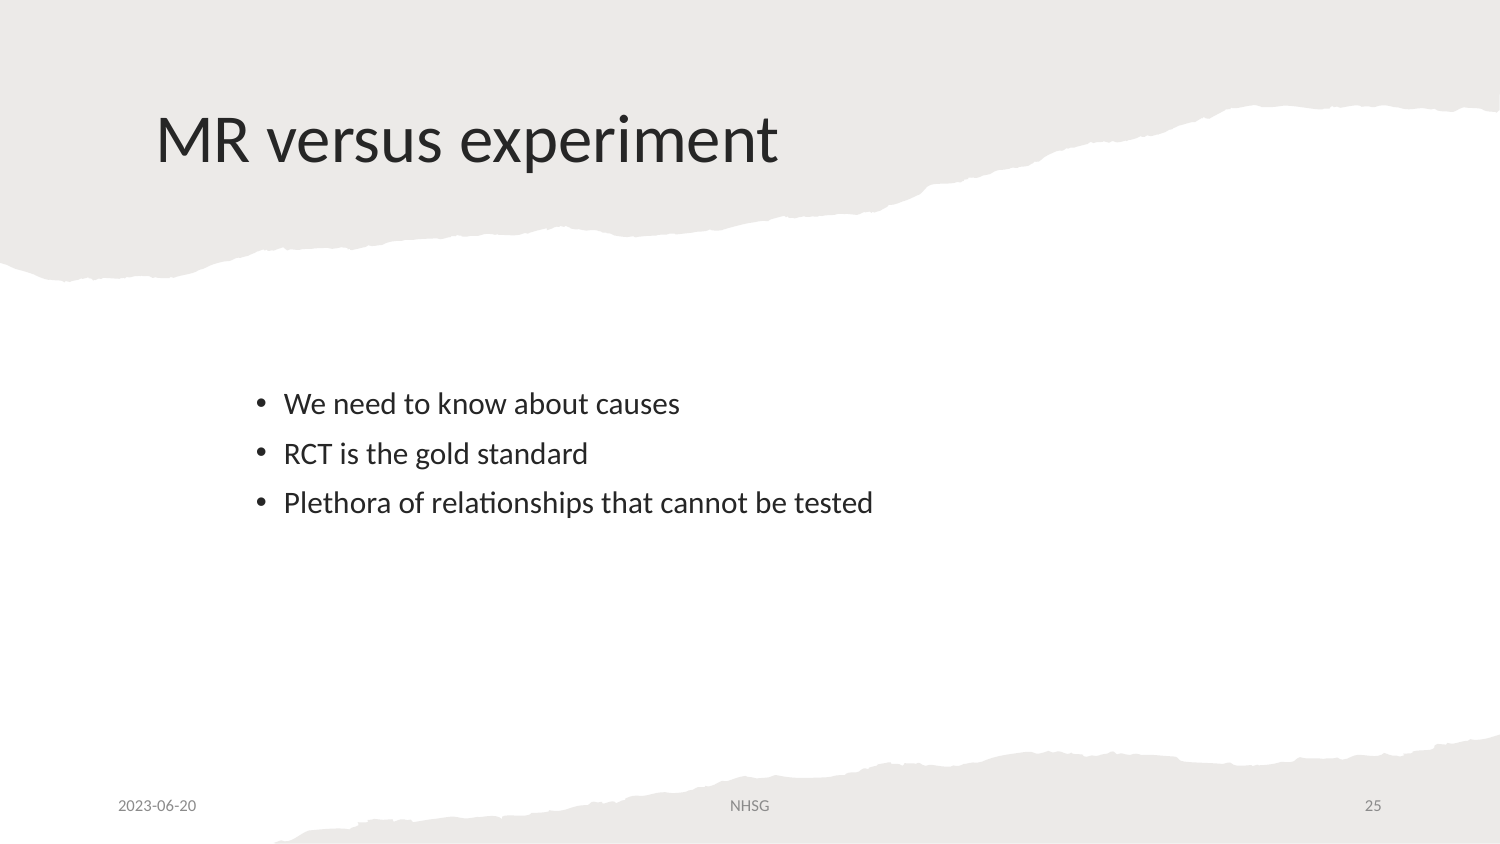

# MR versus experiment
We need to know about causes
RCT is the gold standard
Plethora of relationships that cannot be tested

2023-06-20
NHSG
25